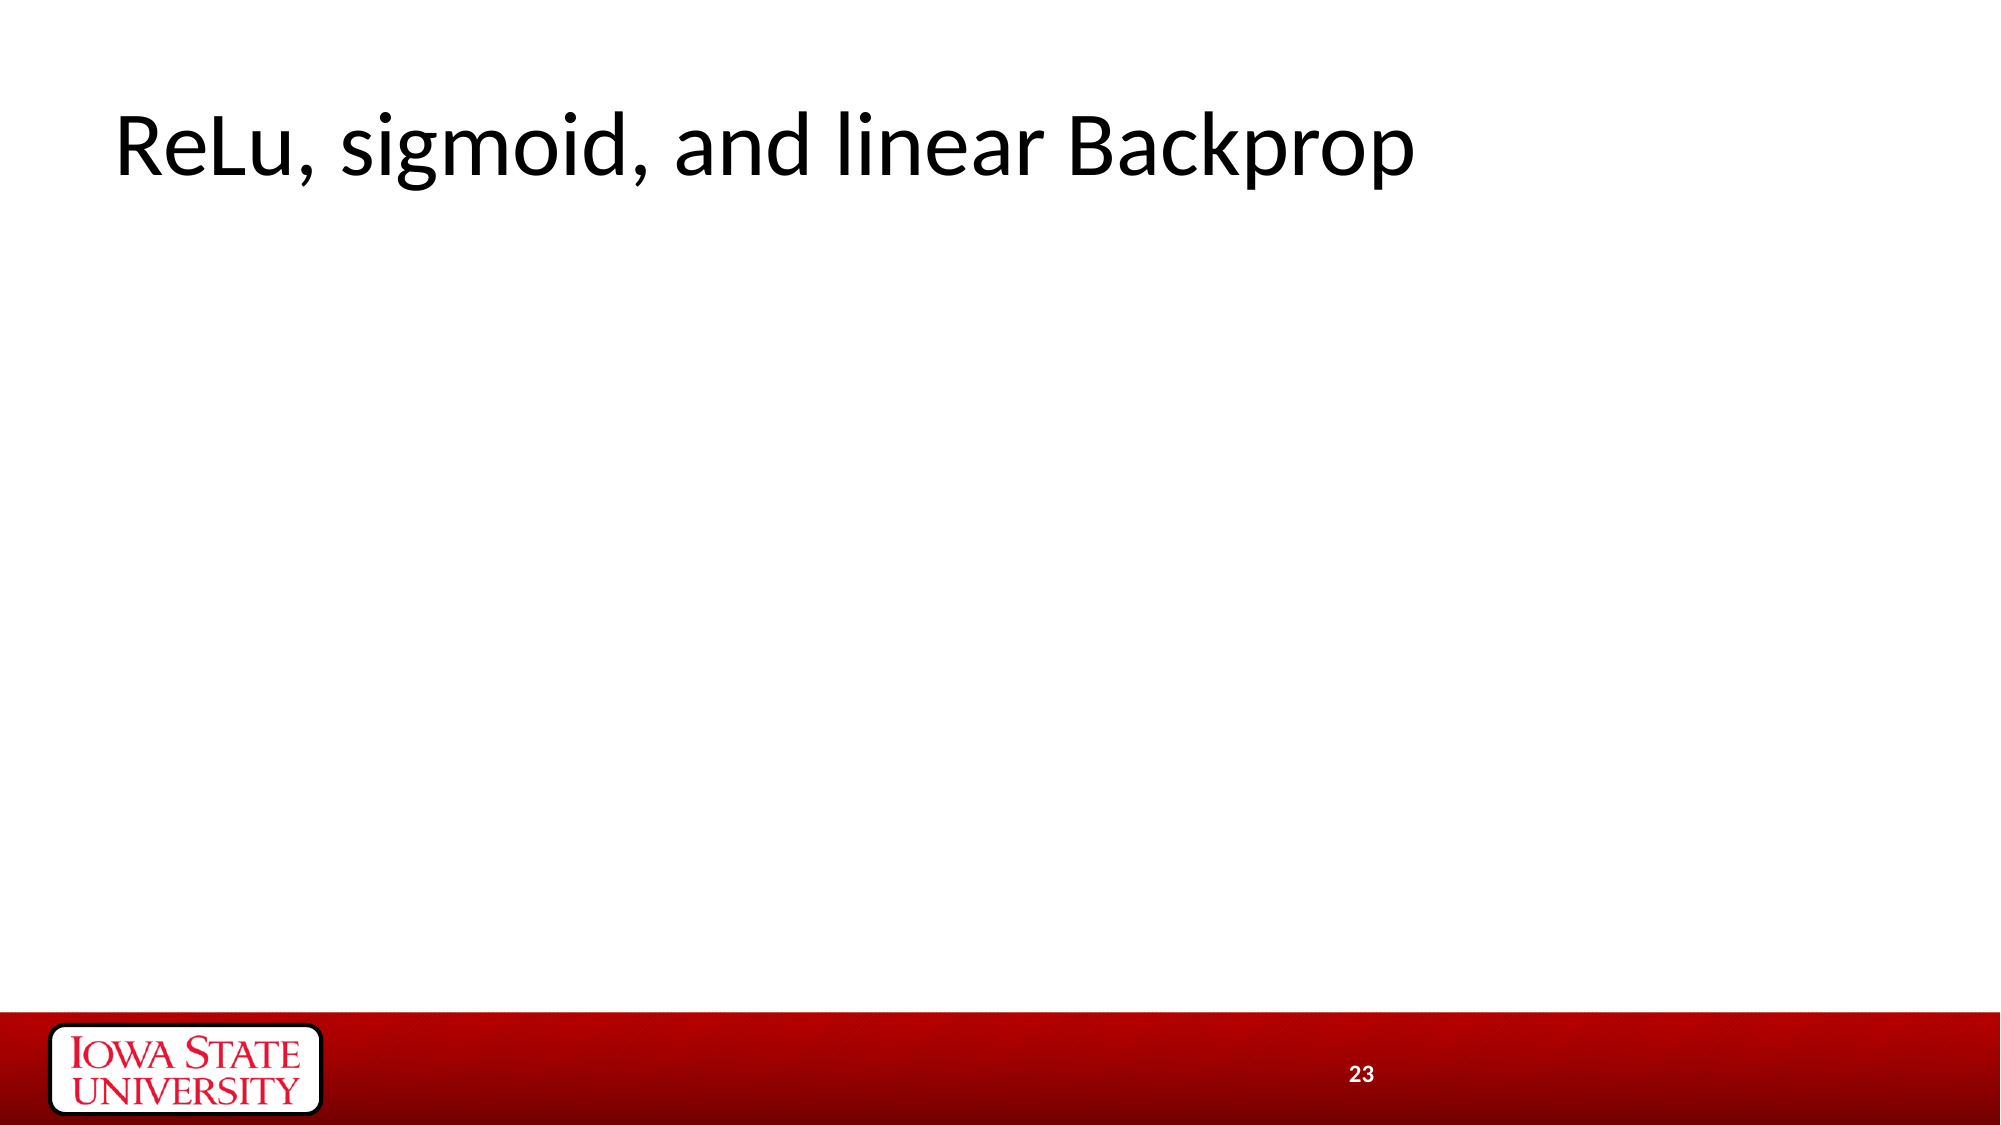

# ReLu, sigmoid, and linear Backprop

23